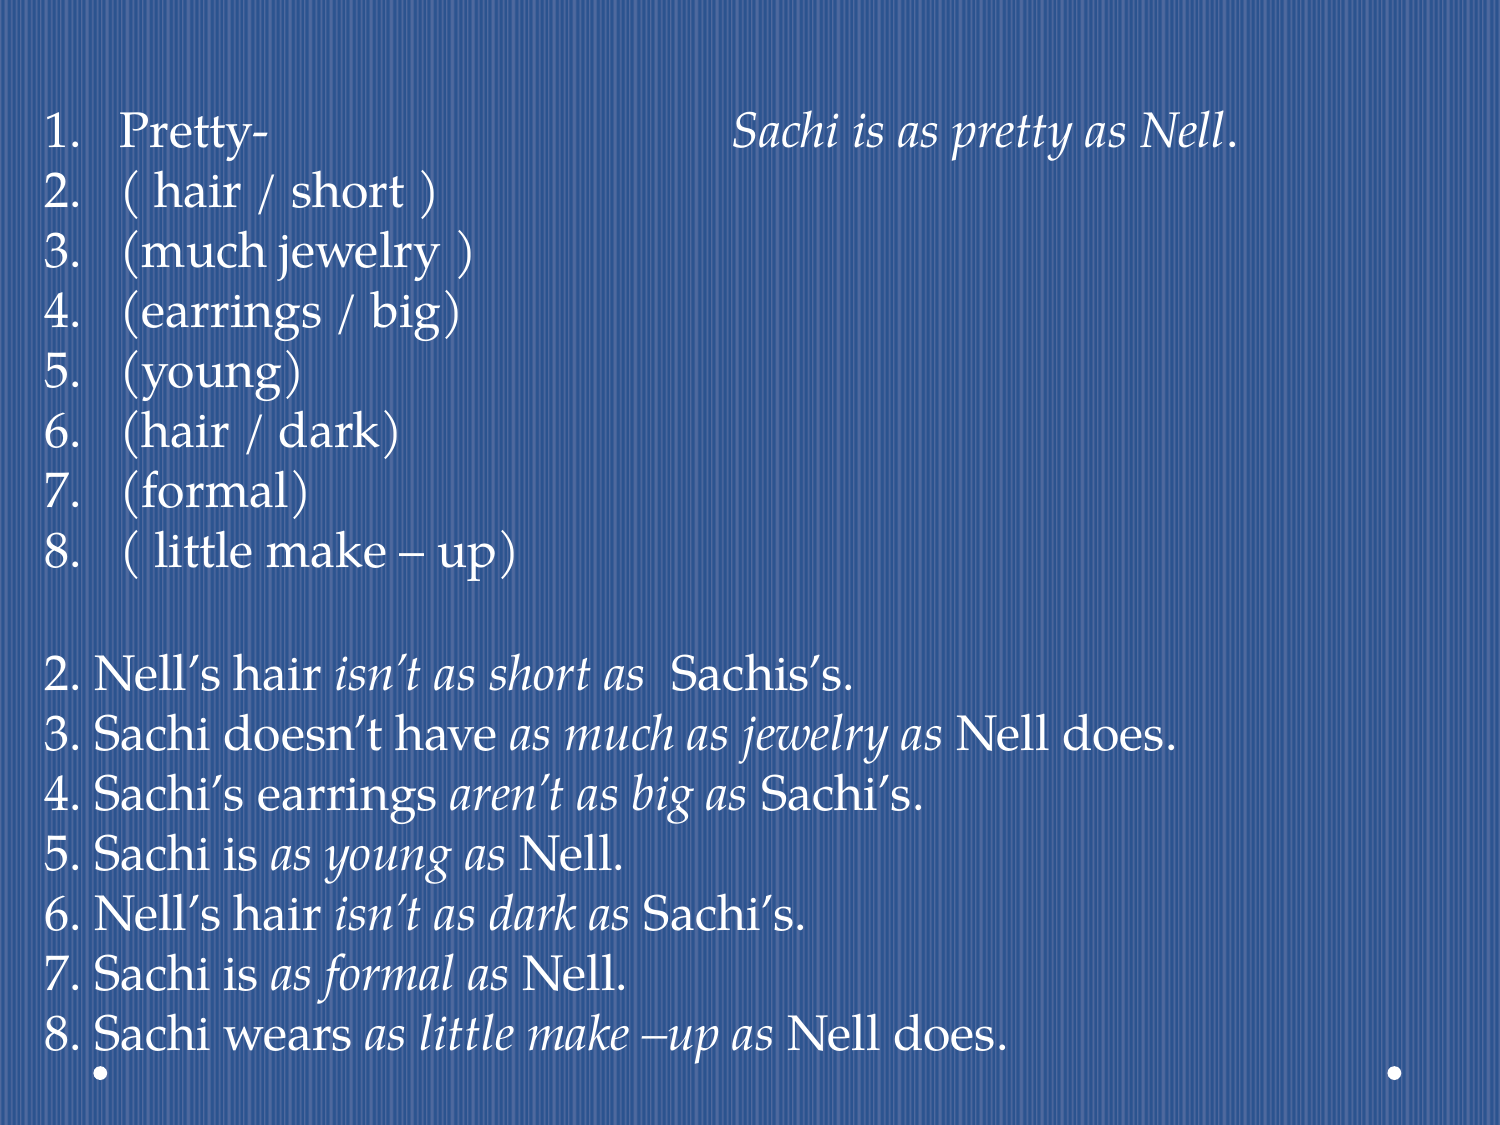

Pretty- 			 Sachi is as pretty as Nell.
( hair / short )
(much jewelry )
(earrings / big)
(young)
(hair / dark)
(formal)
( little make – up)

2. Nell’s hair isn’t as short as  Sachis’s.
3. Sachi doesn’t have as much as jewelry as Nell does.
4. Sachi’s earrings aren’t as big as Sachi’s.
5. Sachi is as young as Nell.
6. Nell’s hair isn’t as dark as Sachi’s.
7. Sachi is as formal as Nell.
8. Sachi wears as little make –up as Nell does.